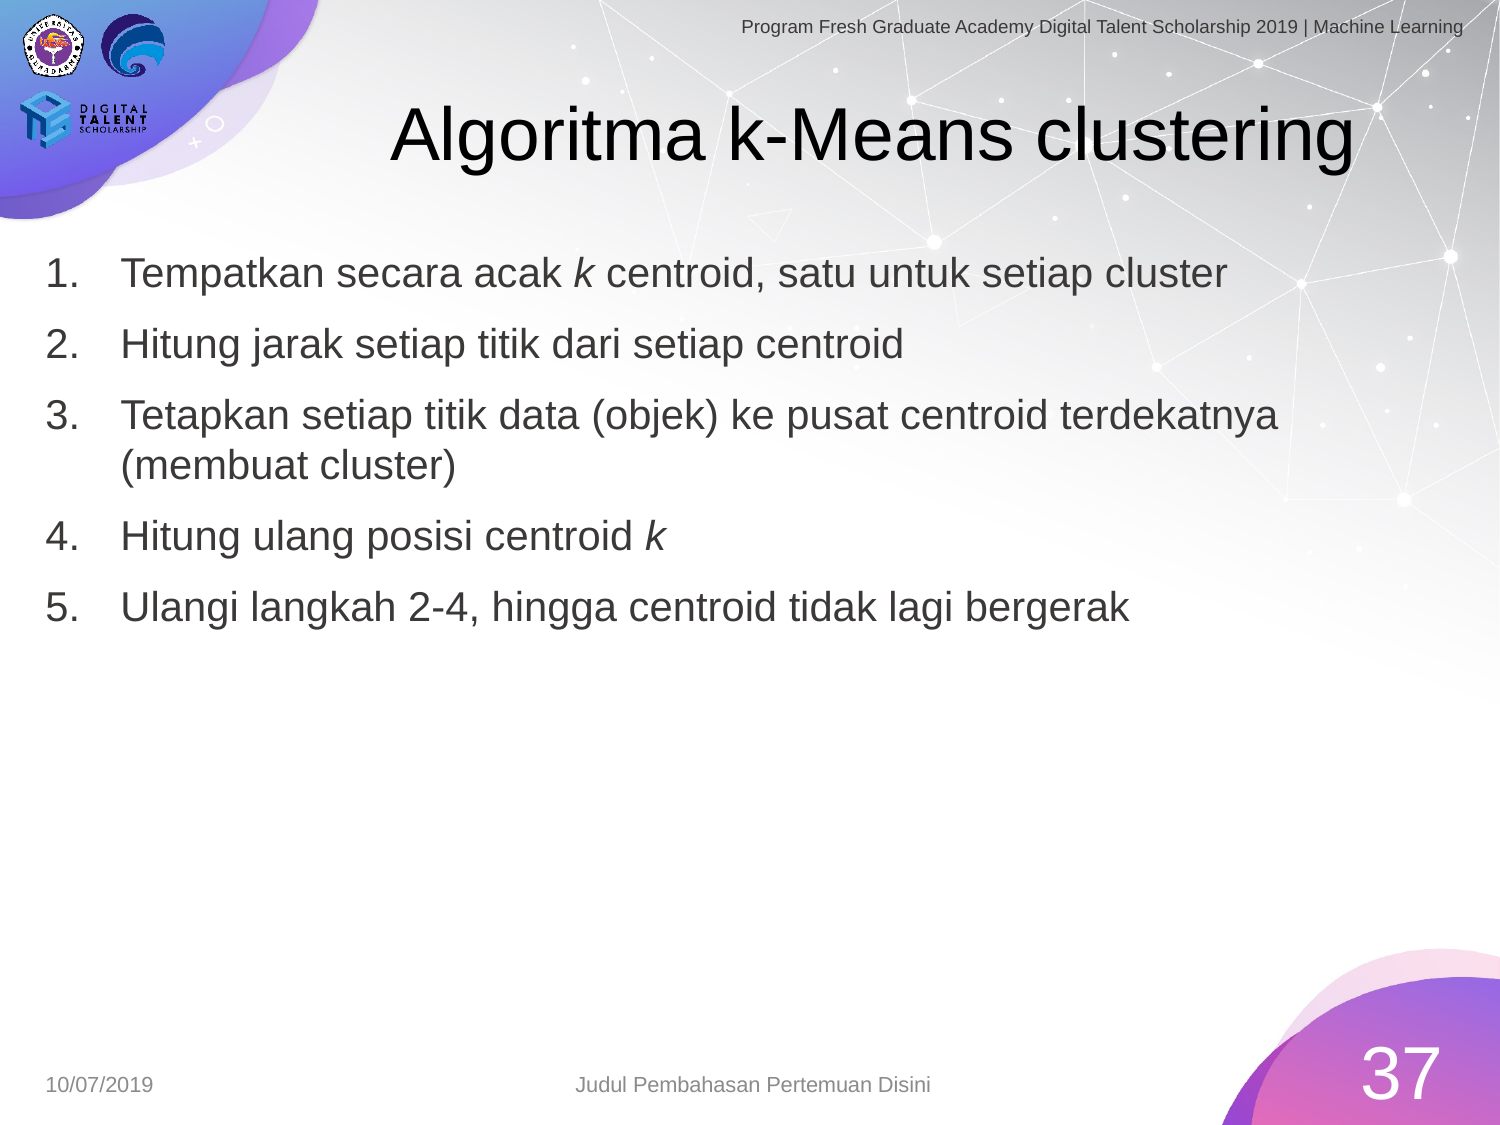

# Algoritma k-Means clustering
Tempatkan secara acak k centroid, satu untuk setiap cluster
Hitung jarak setiap titik dari setiap centroid
Tetapkan setiap titik data (objek) ke pusat centroid terdekatnya (membuat cluster)
Hitung ulang posisi centroid k
Ulangi langkah 2-4, hingga centroid tidak lagi bergerak
37
Judul Pembahasan Pertemuan Disini
10/07/2019